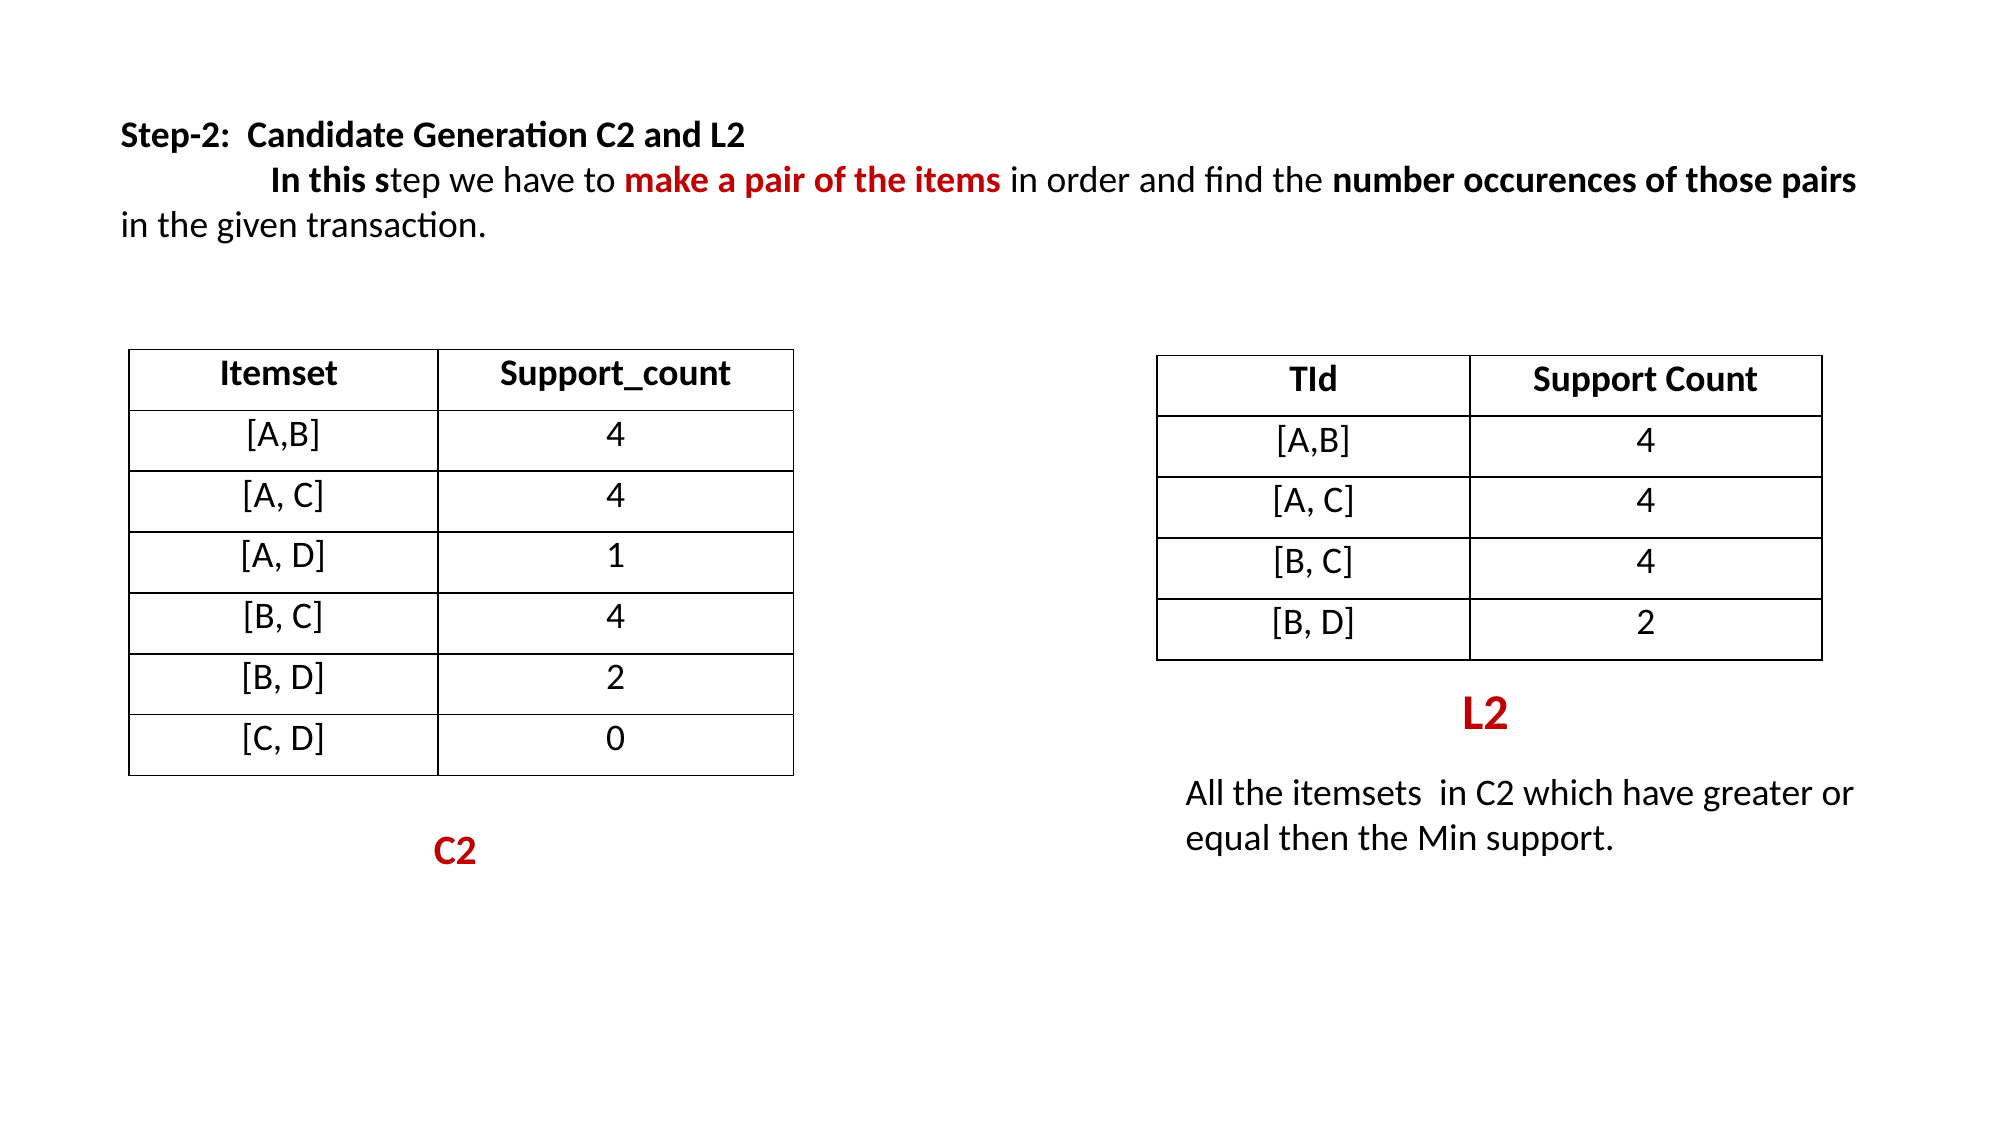

Step-2:  Candidate Generation C2 and L2
	In this step we have to make a pair of the items in order and find the number occurences of those pairs in the given transaction.
| Itemset | Support\_count |
| --- | --- |
| [A,B] | 4 |
| [A, C] | 4 |
| [A, D] | 1 |
| [B, C] | 4 |
| [B, D] | 2 |
| [C, D] | 0 |
| TId | Support Count |
| --- | --- |
| [A,B] | 4 |
| [A, C] | 4 |
| [B, C] | 4 |
| [B, D] | 2 |
L2
All the itemsets  in C2 which have greater or equal then the Min support.
C2